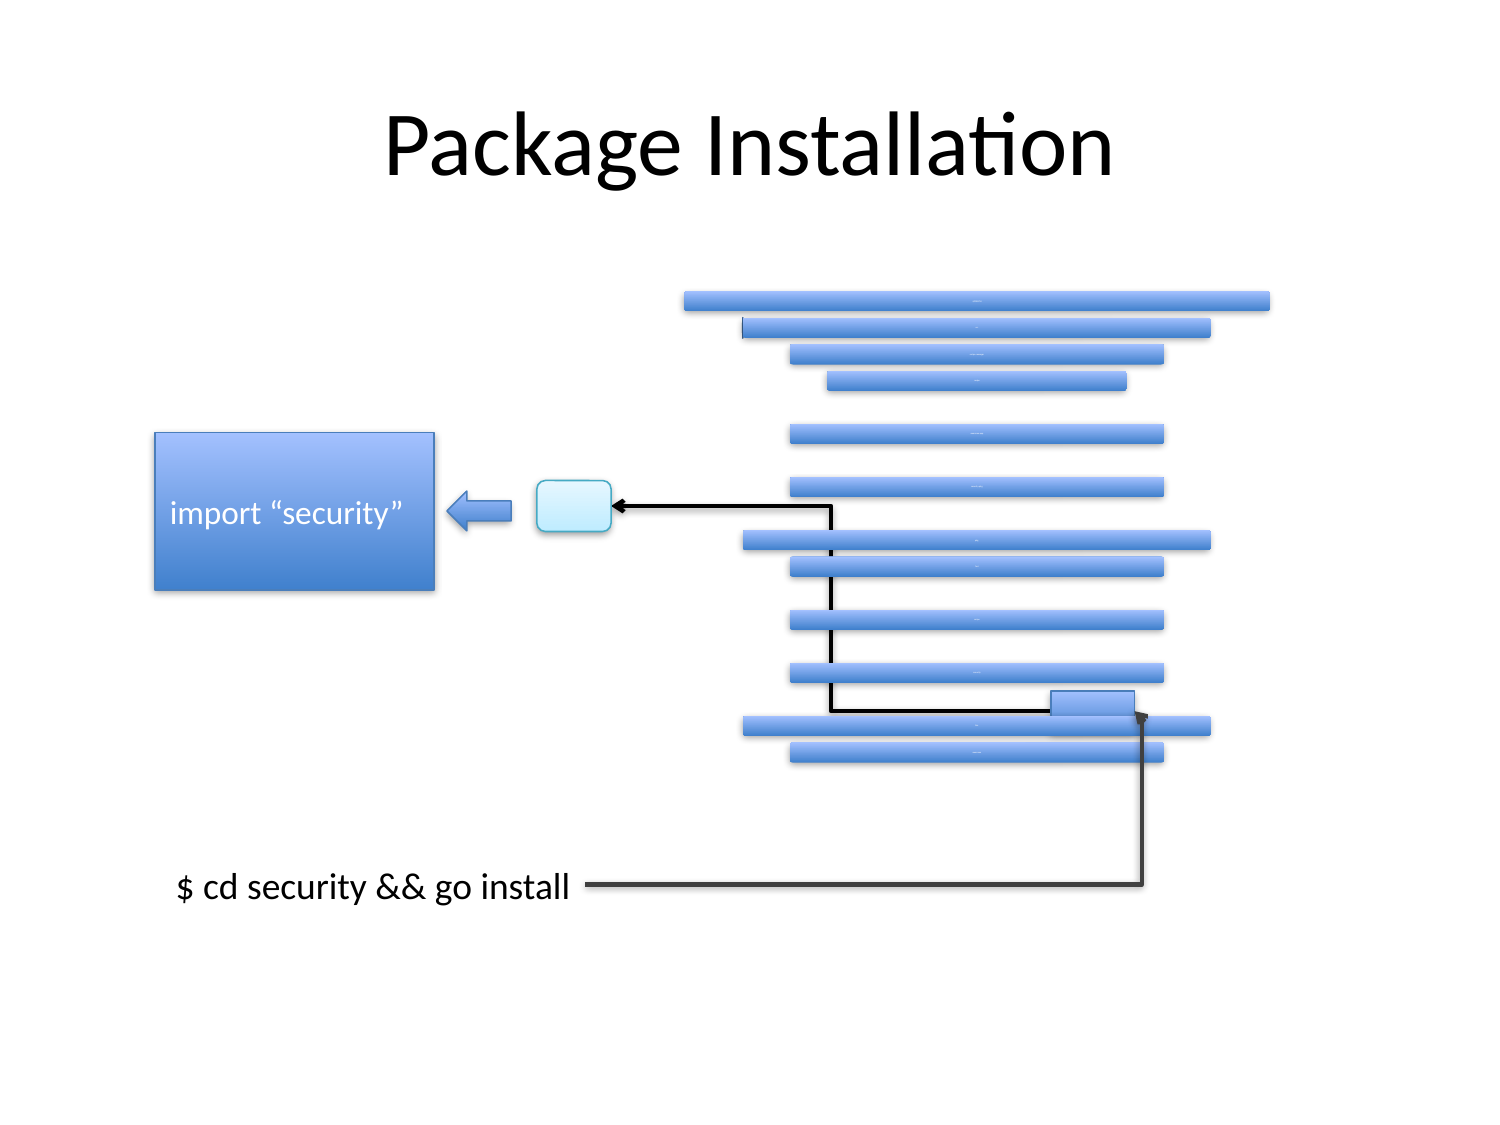

# Package Installation
$GOPATH
src
recipe-manager
awesome-app
pkg
fmt
recipe
recipe
bin
awesome
security-pkg
security
import “security”

$ cd security && go install